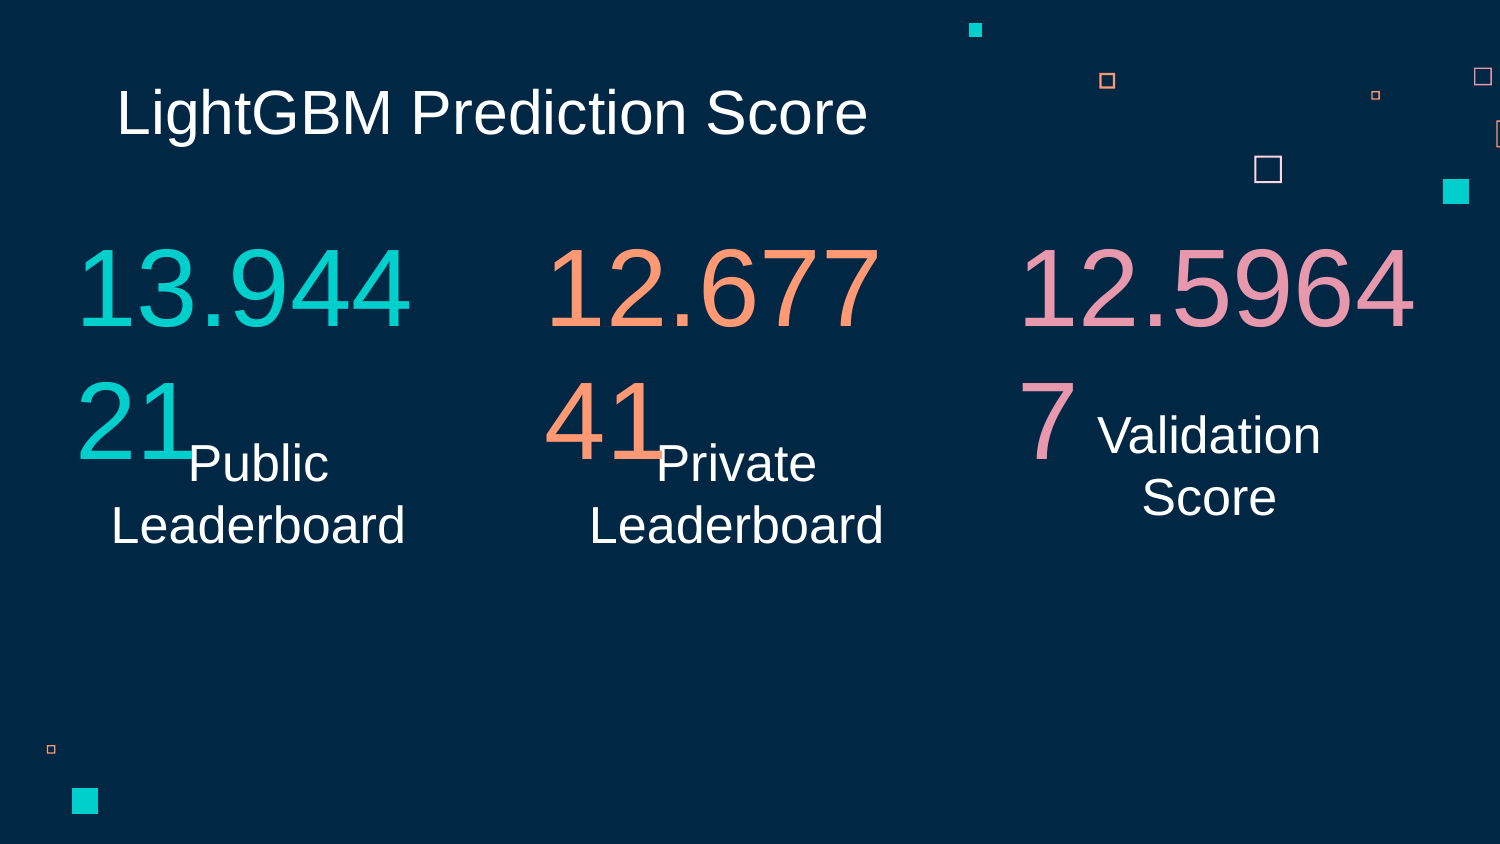

LightGBM Prediction Score
13.94421
12.67741
12.59647
Validation Score
# Public Leaderboard
Private Leaderboard